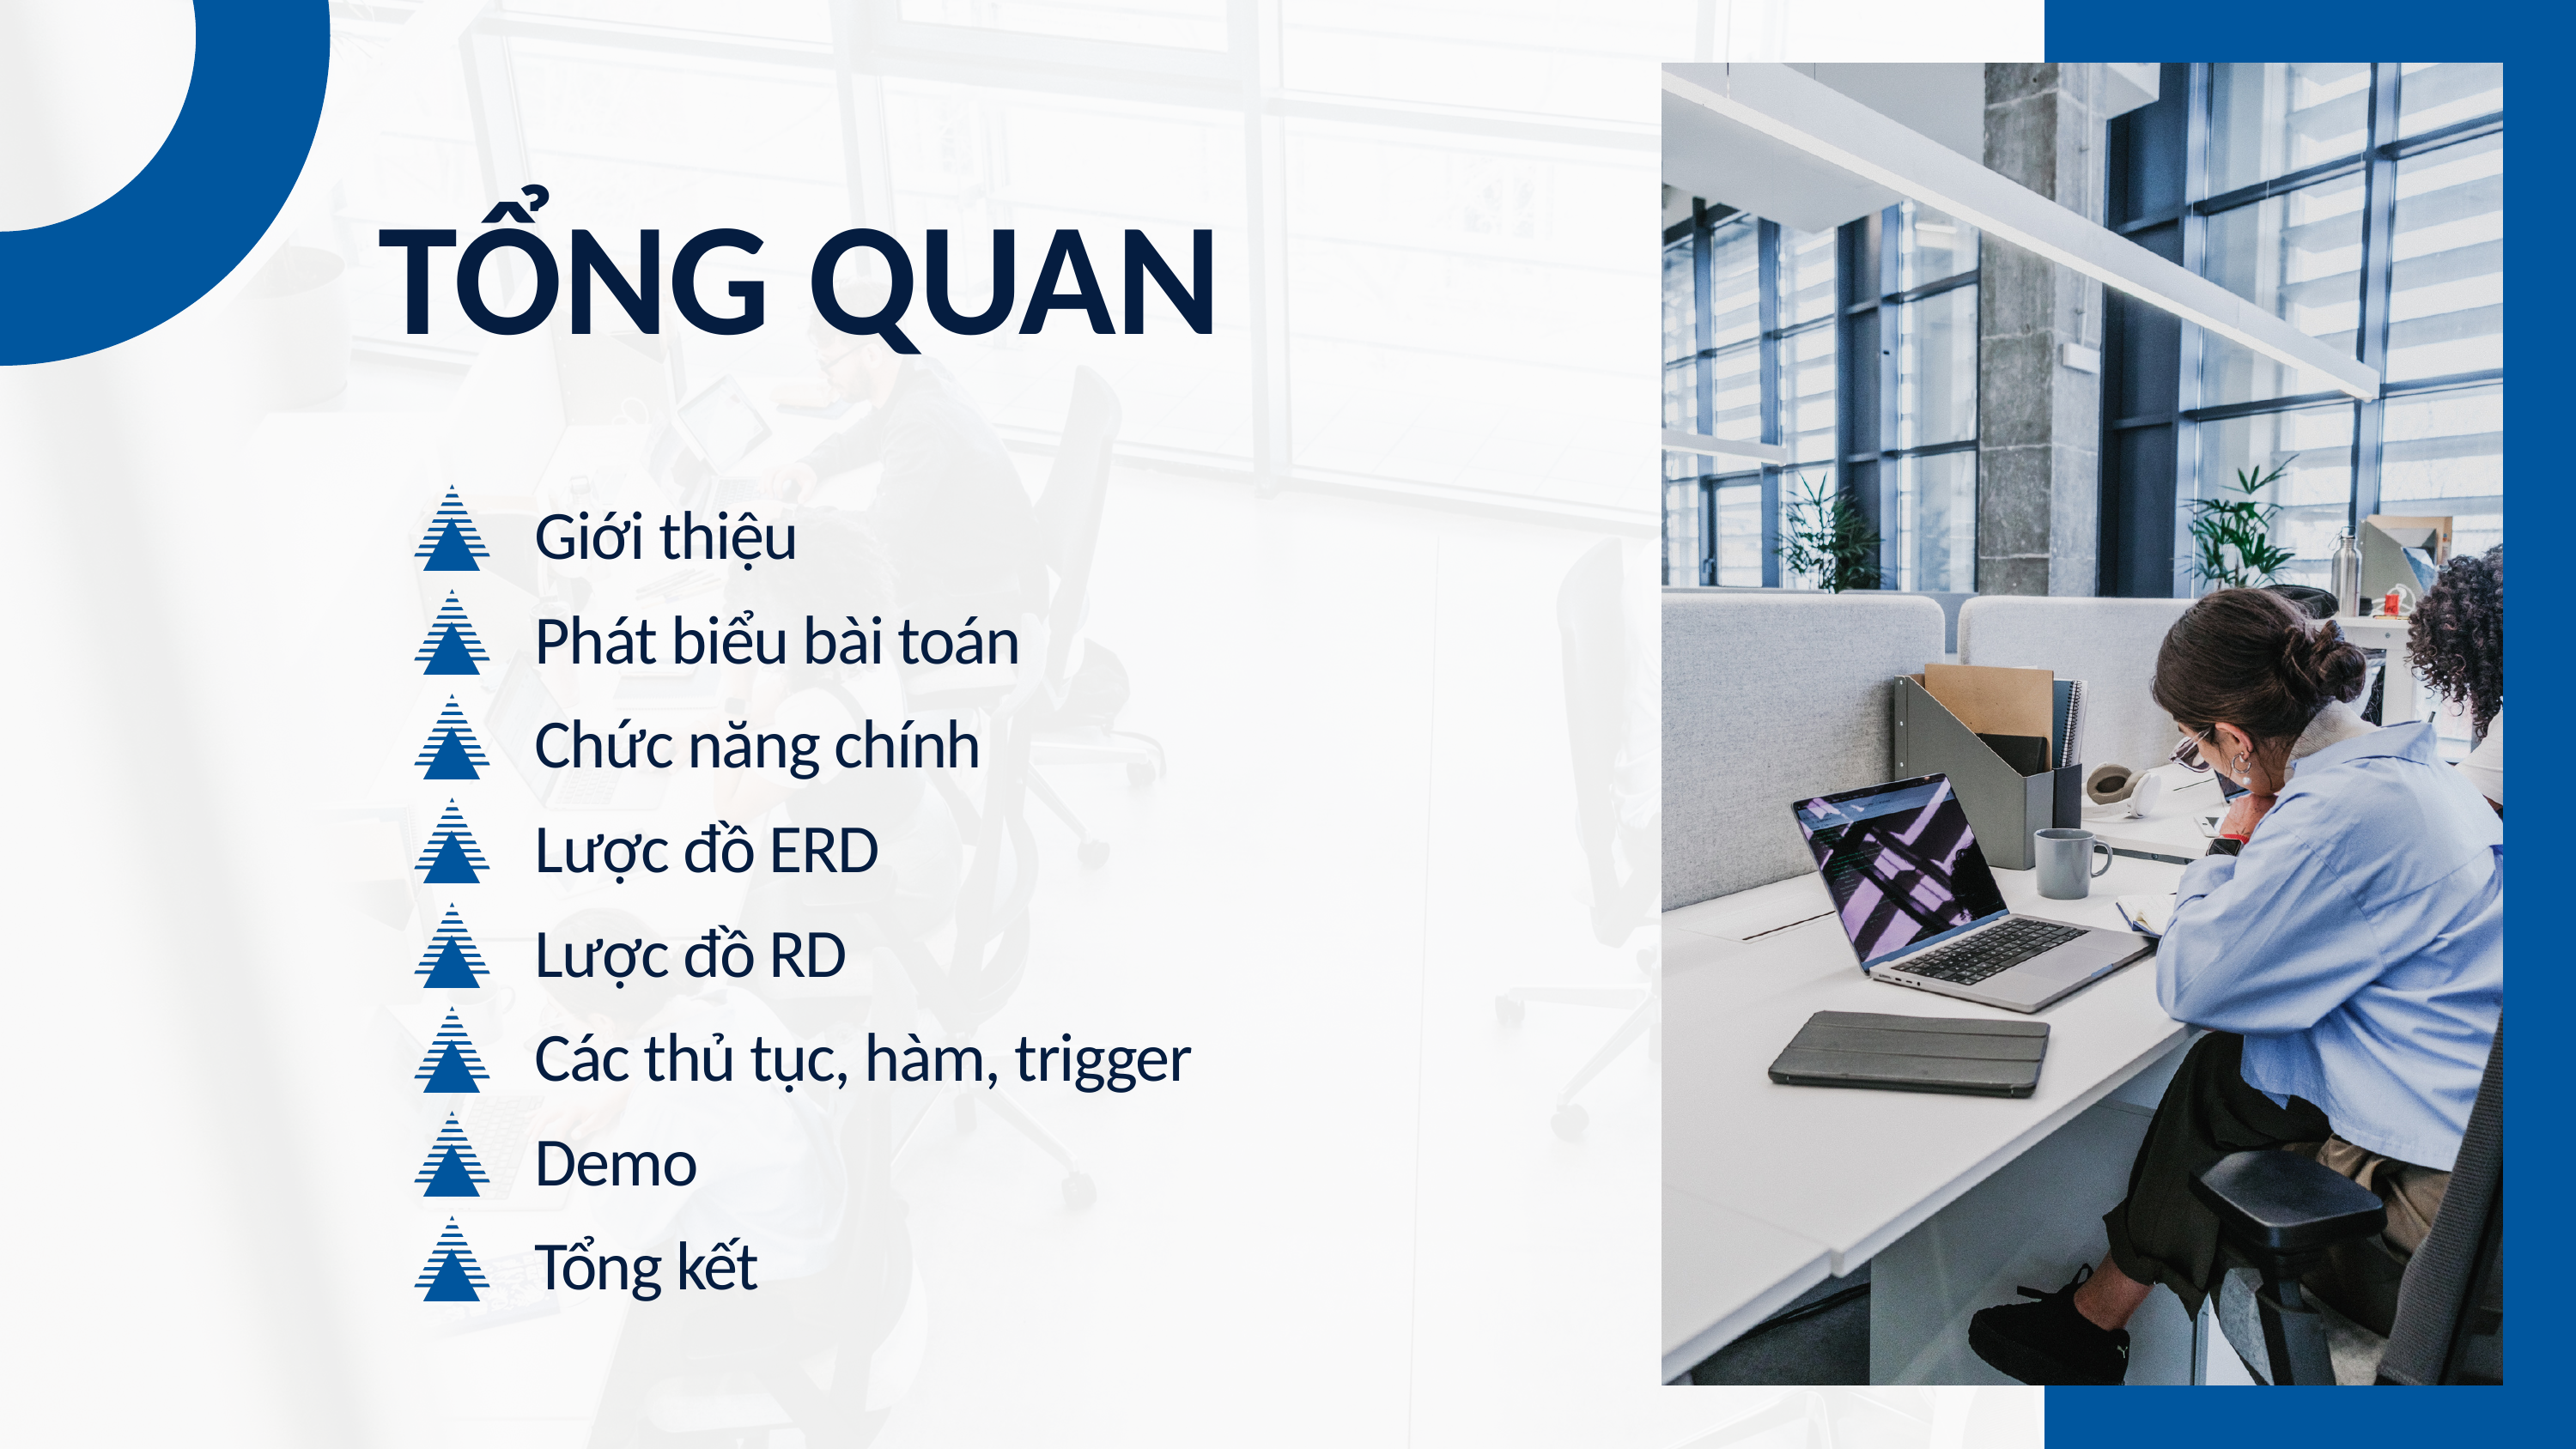

TỔNG QUAN
Giới thiệu

Phát biểu bài toán

Chức năng chính

Lược đồ ERD

Lược đồ RD

Các thủ tục, hàm, trigger

Demo

Tổng kết